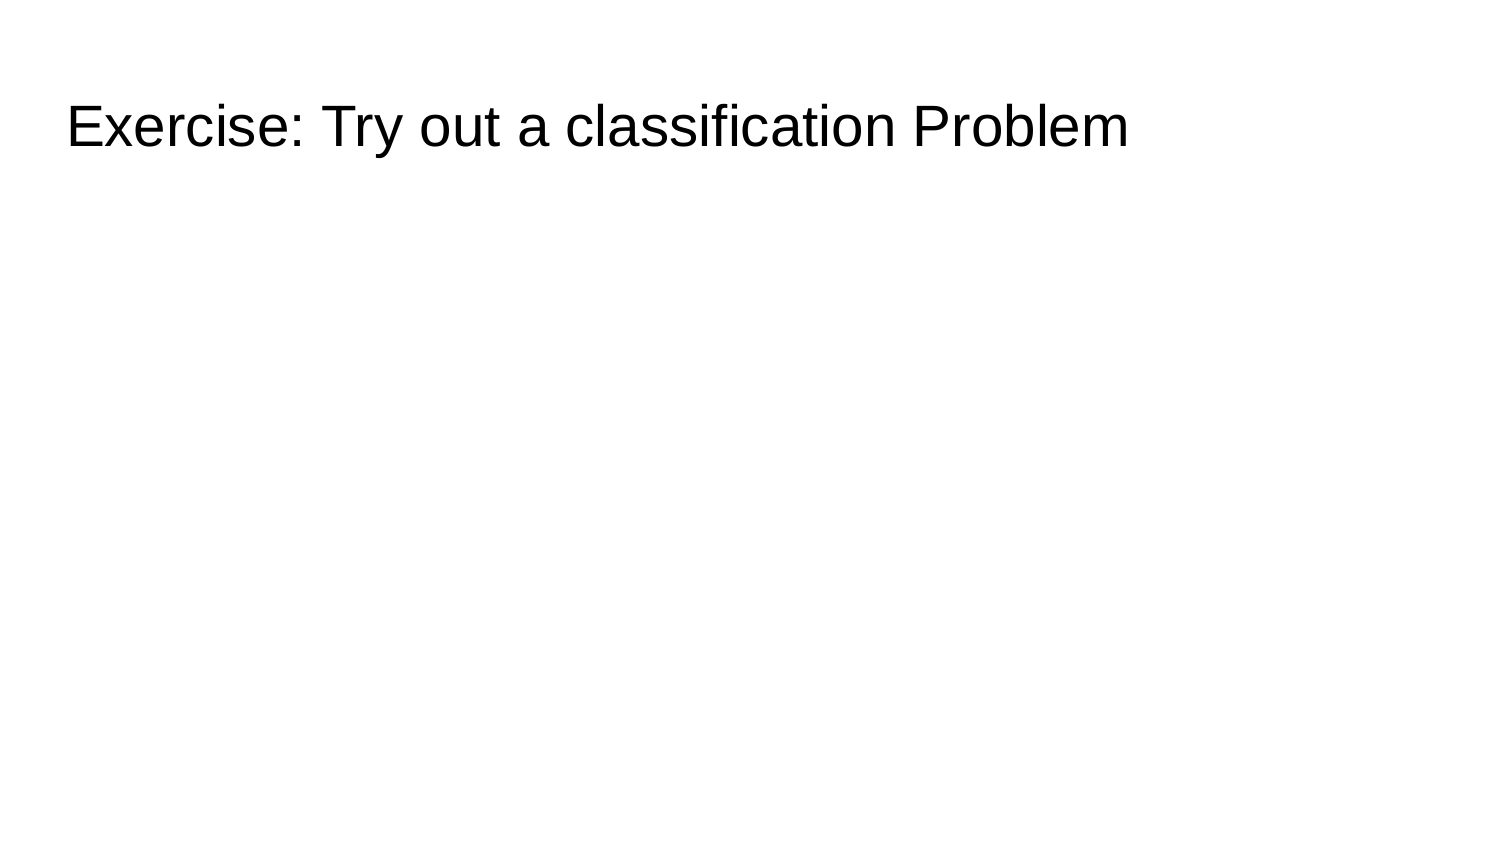

# Exercise: Try out a classification Problem